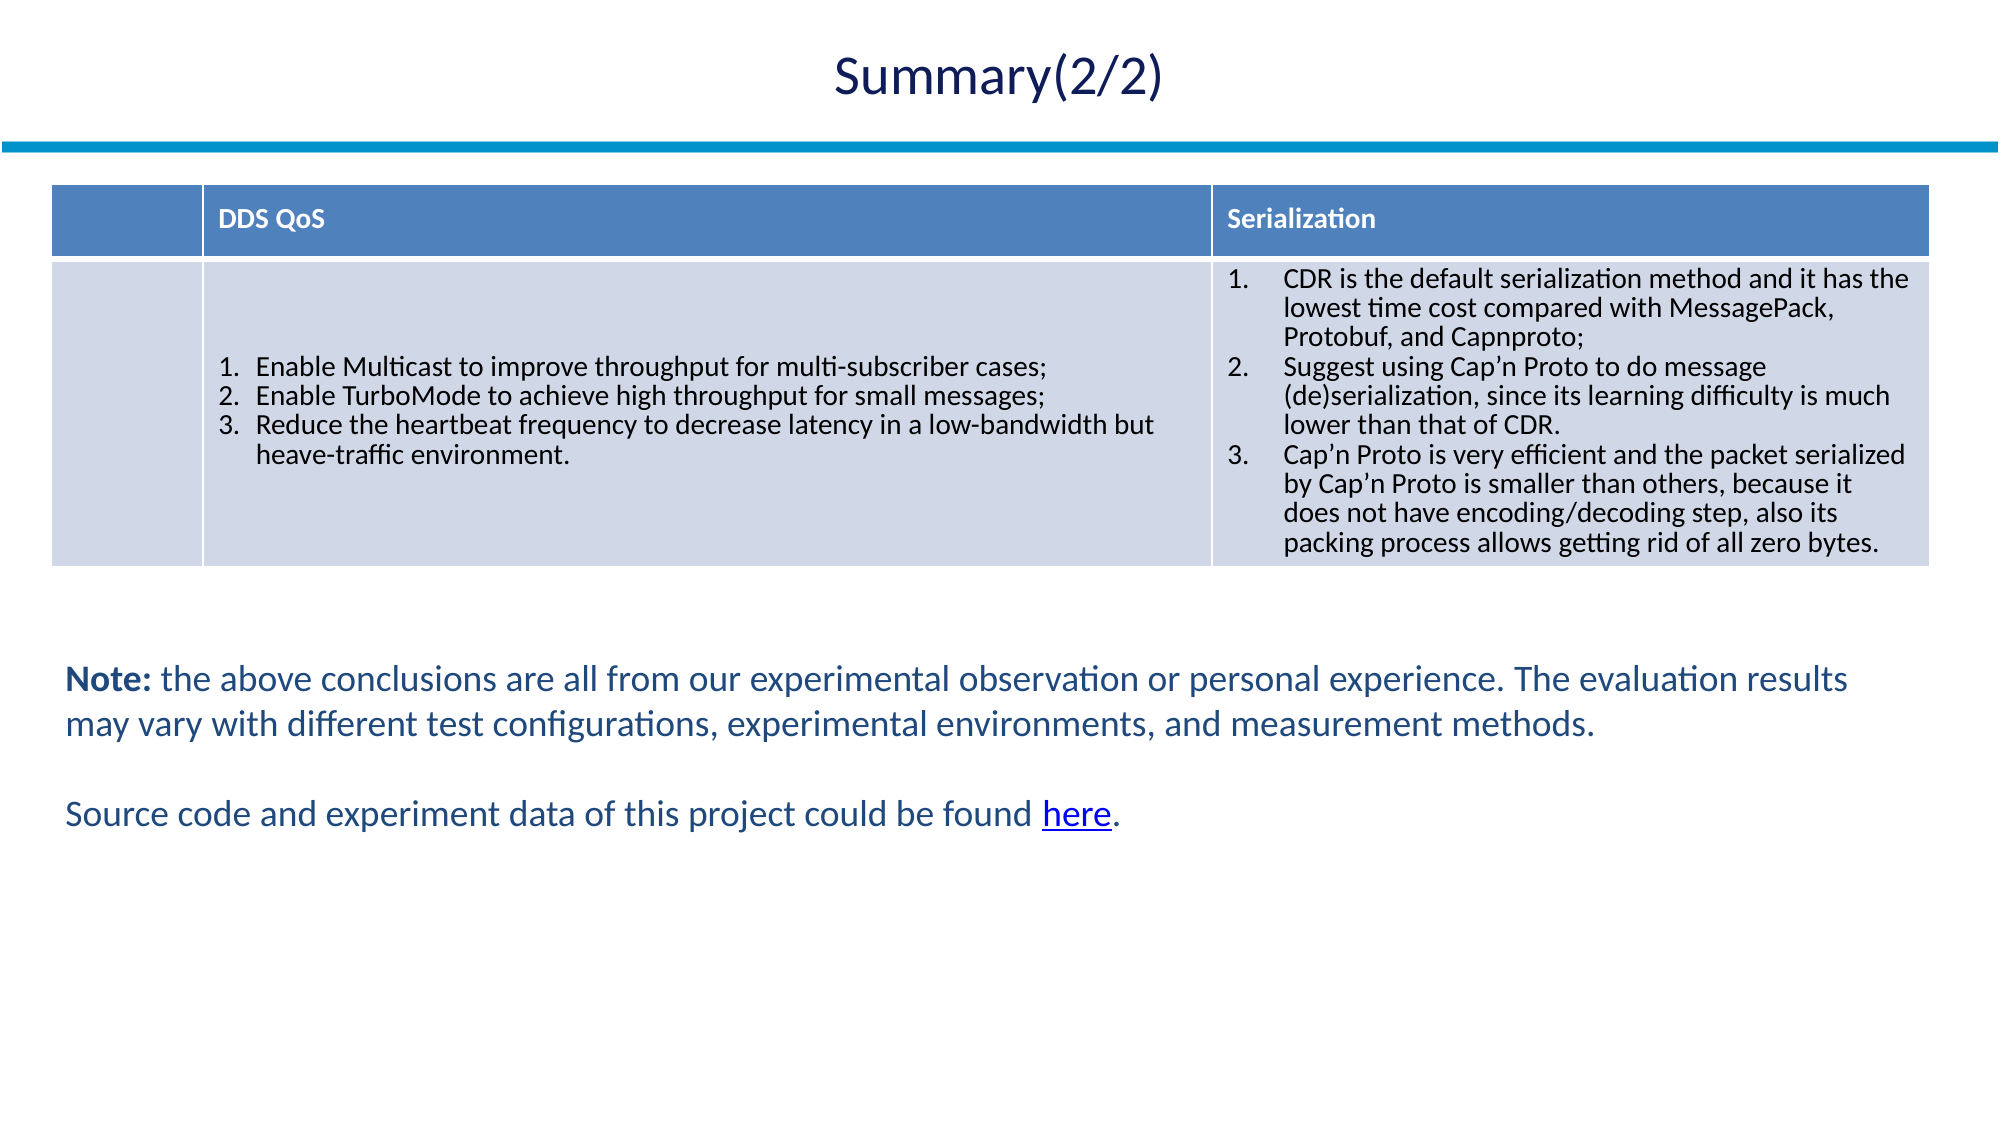

# Summary(2/2)
|  | DDS QoS | Serialization |
| --- | --- | --- |
|  | Enable Multicast to improve throughput for multi-subscriber cases; Enable TurboMode to achieve high throughput for small messages; Reduce the heartbeat frequency to decrease latency in a low-bandwidth but heave-traffic environment. | CDR is the default serialization method and it has the lowest time cost compared with MessagePack, Protobuf, and Capnproto; Suggest using Cap’n Proto to do message (de)serialization, since its learning difficulty is much lower than that of CDR. Cap’n Proto is very efficient and the packet serialized by Cap’n Proto is smaller than others, because it does not have encoding/decoding step, also its packing process allows getting rid of all zero bytes. |
Note: the above conclusions are all from our experimental observation or personal experience. The evaluation results may vary with different test configurations, experimental environments, and measurement methods.

Source code and experiment data of this project could be found here.